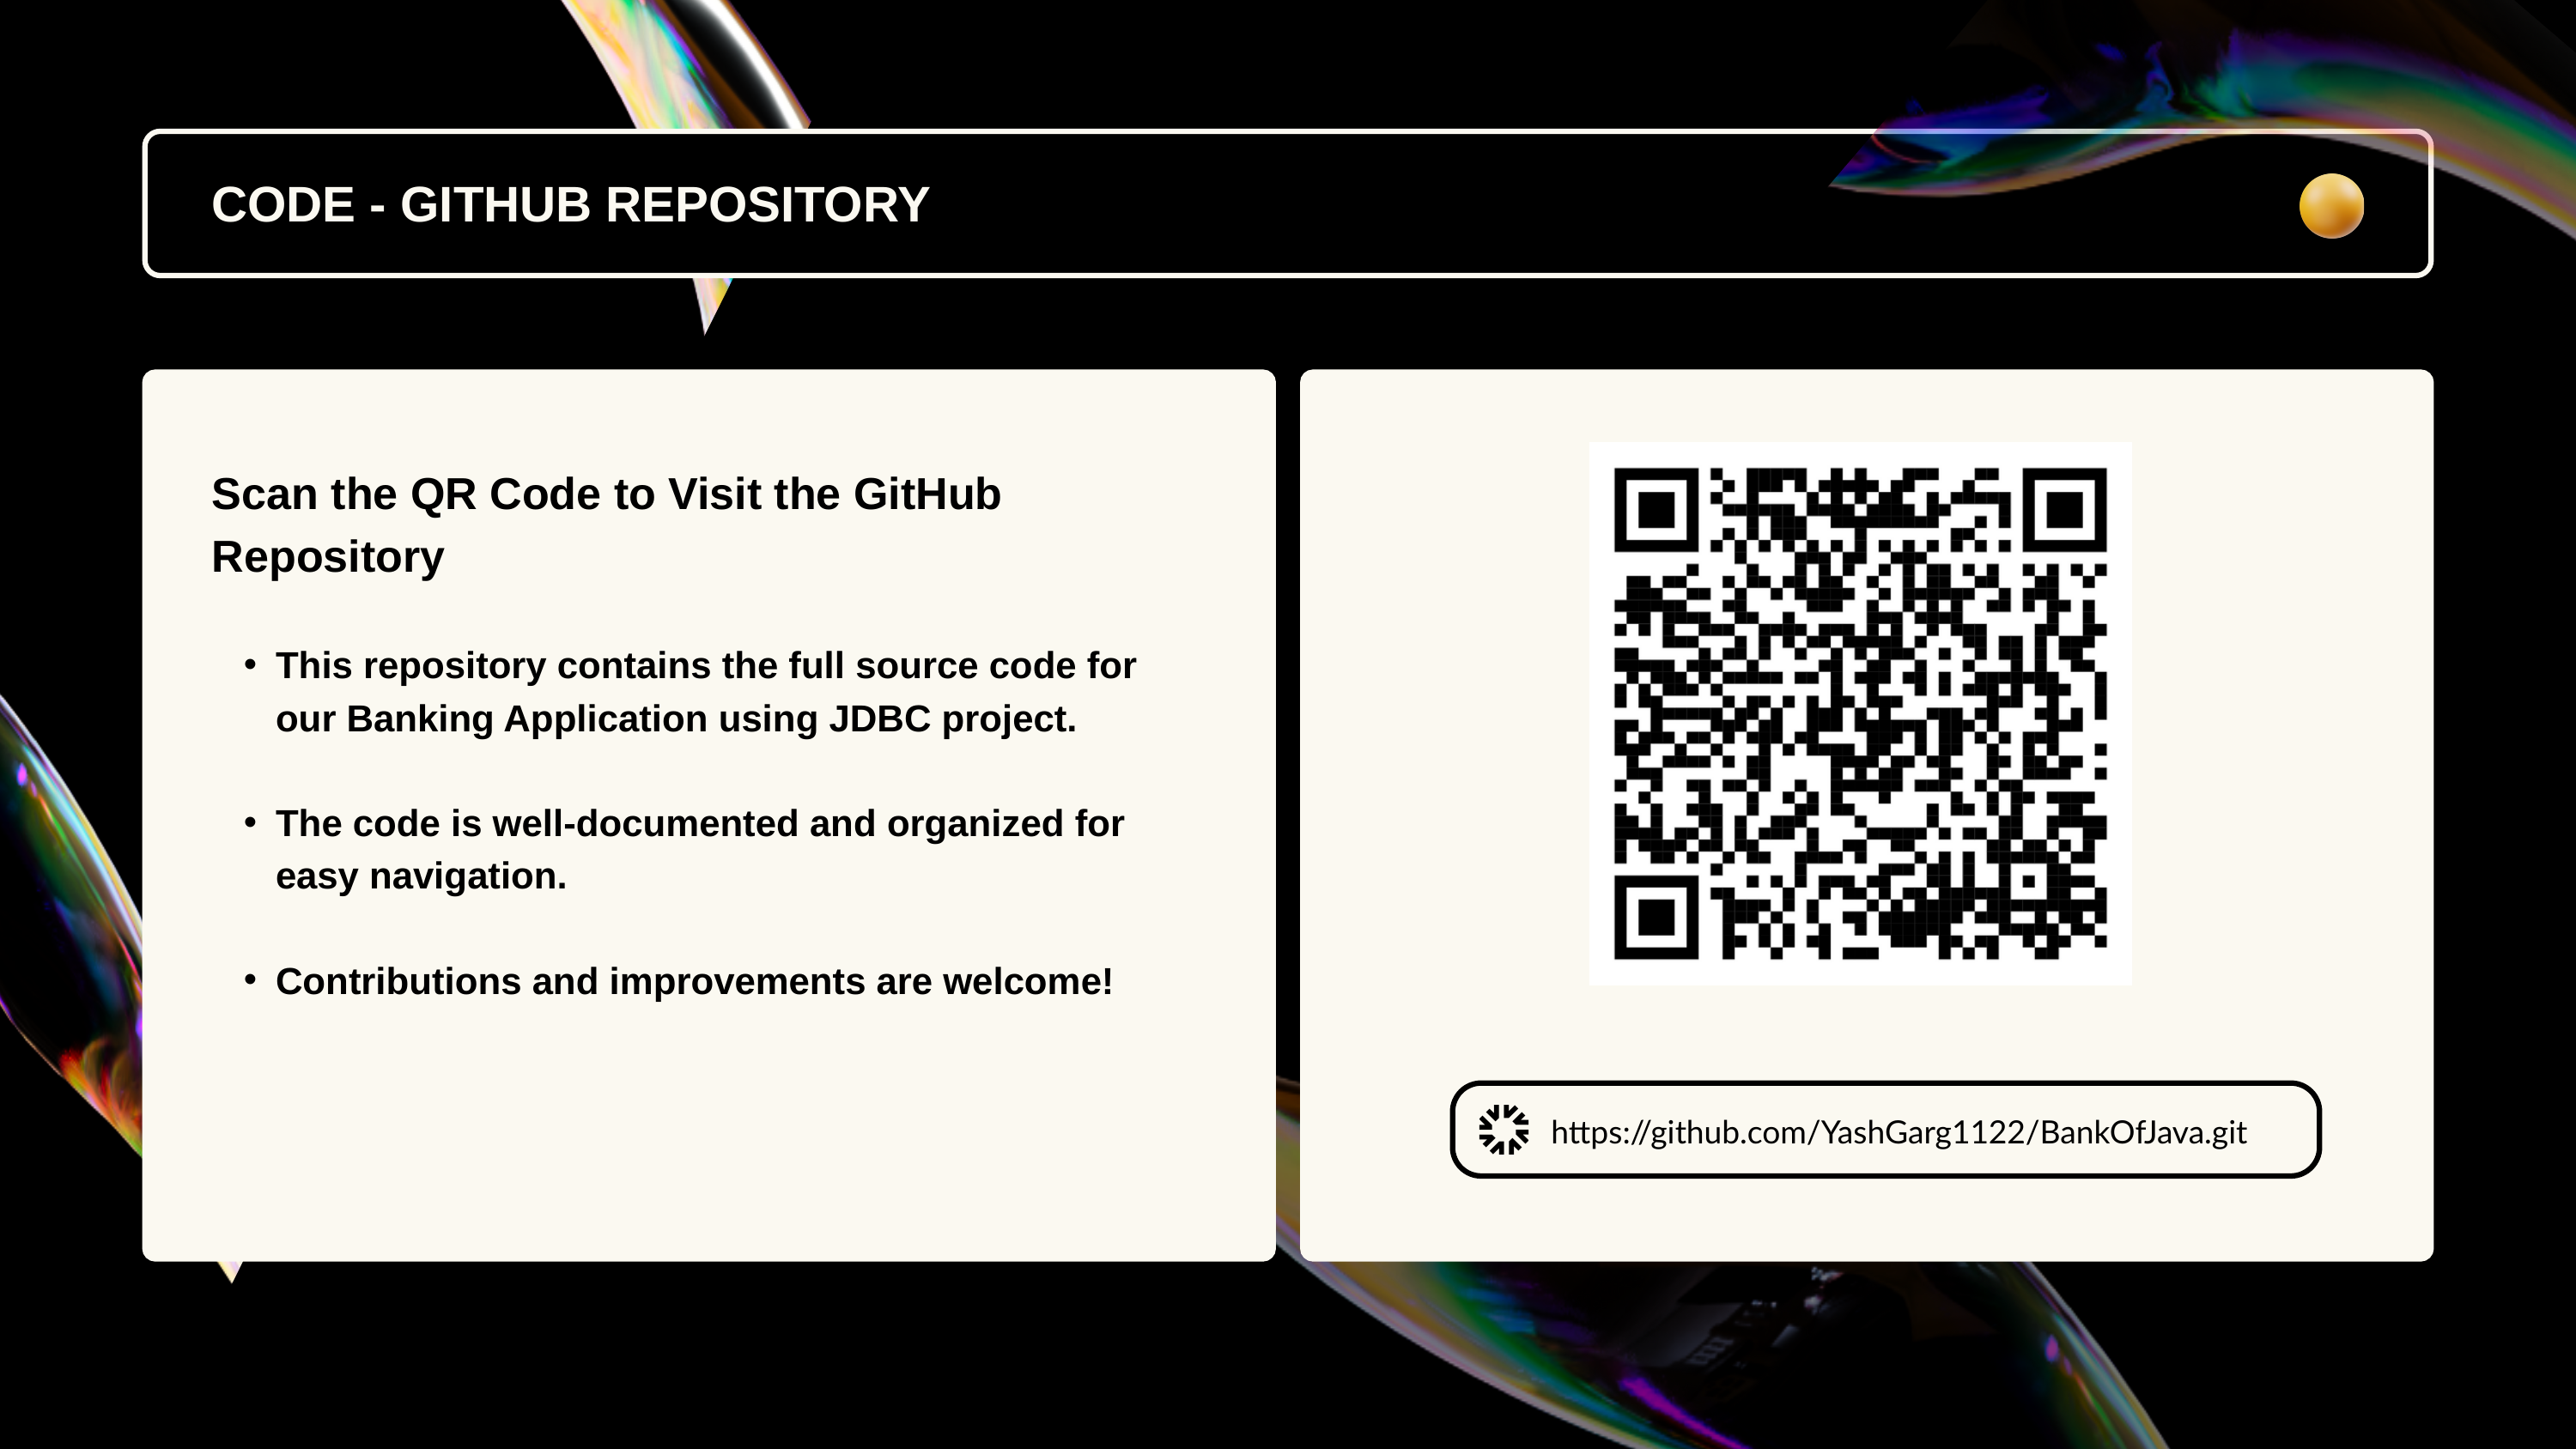

CODE - GITHUB REPOSITORY

Scan the QR Code to Visit the GitHub Repository

This repository contains the full source code for our Banking Application using JDBC project.

The code is well-documented and organized for easy navigation.

Contributions and improvements are welcome!

https://github.com/YashGarg1122/BankOfJava.git